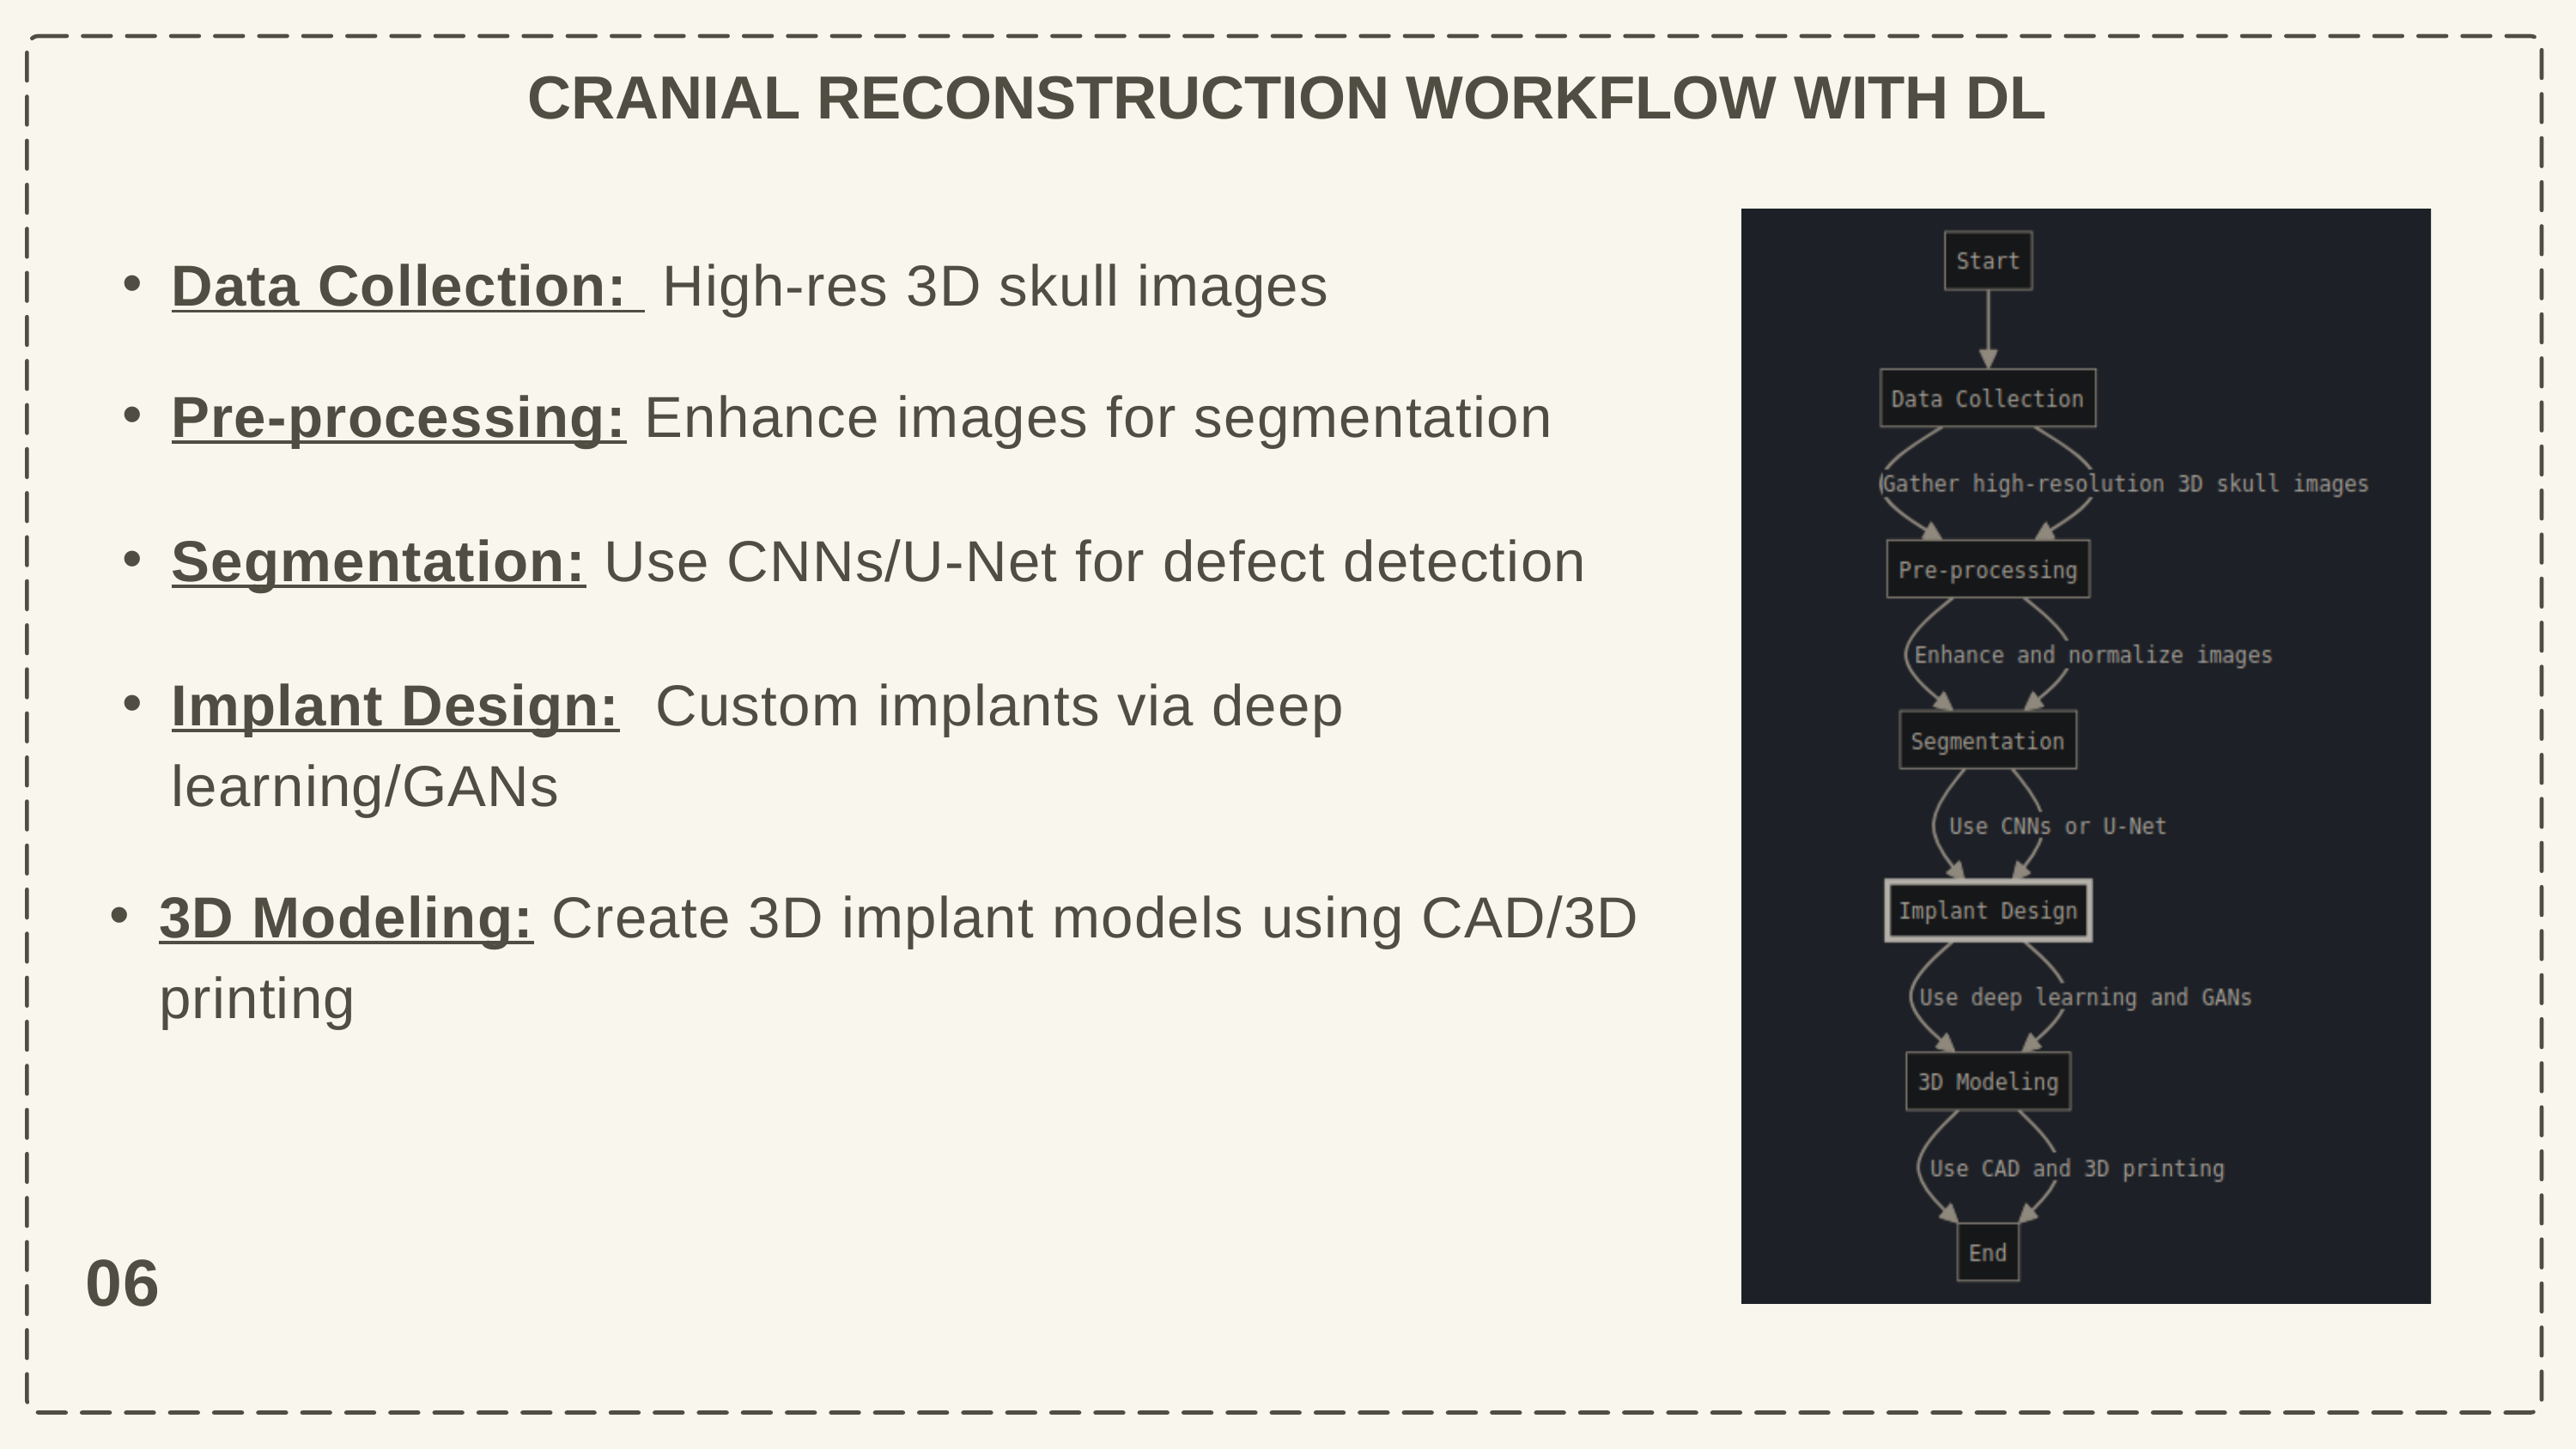

CRANIAL RECONSTRUCTION WORKFLOW WITH DL

Data Collection:  High-res 3D skull images
Pre-processing: Enhance images for segmentation
Segmentation: Use CNNs/U-Net for defect detection
Implant Design:  Custom implants via deep learning/GANs
3D Modeling: Create 3D implant models using CAD/3D printing
06